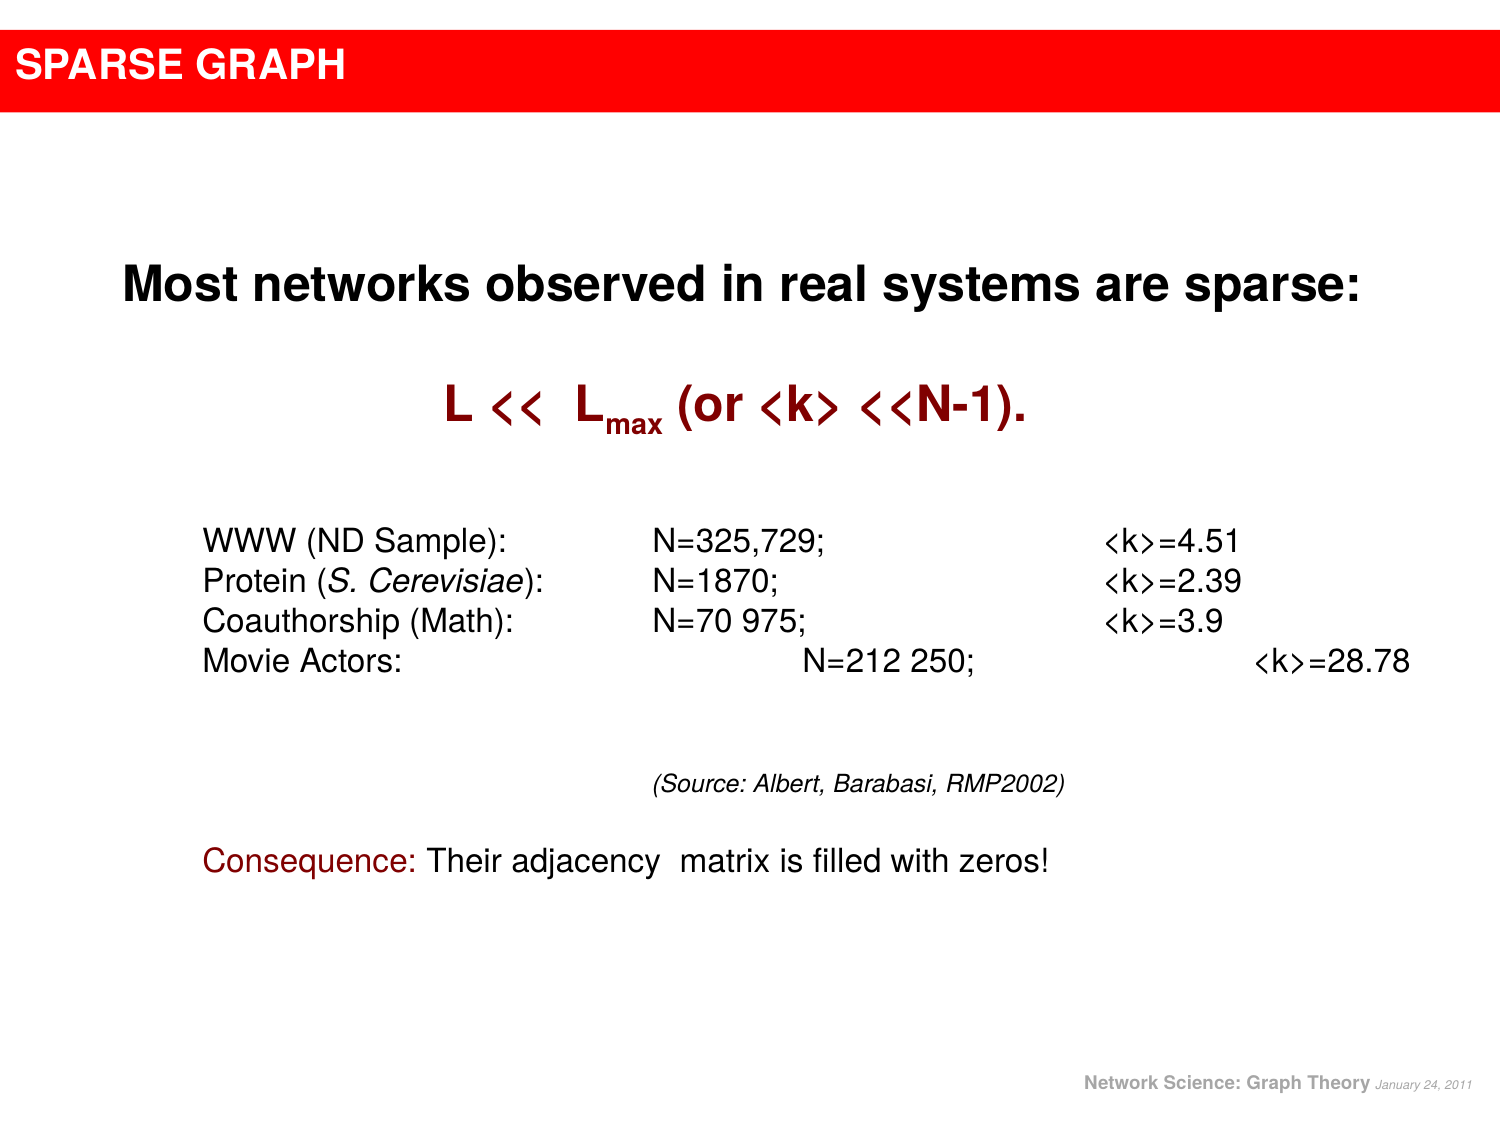

SPARSE GRAPH
Most networks observed in real systems are sparse:

L <<  Lmax (or <k> <<N-1).

	WWW (ND Sample): 	N=325,729; 		<k>=4.51
	Protein (S. Cerevisiae): 	N=1870; 			<k>=2.39
	Coauthorship (Math): 	N=70 975; 		<k>=3.9
	Movie Actors: 			N=212 250; 		<k>=28.78
													(Source: Albert, Barabasi, RMP2002)

	Consequence: Their adjacency  matrix is filled with zeros!
Network Science: Graph Theory January 24, 2011